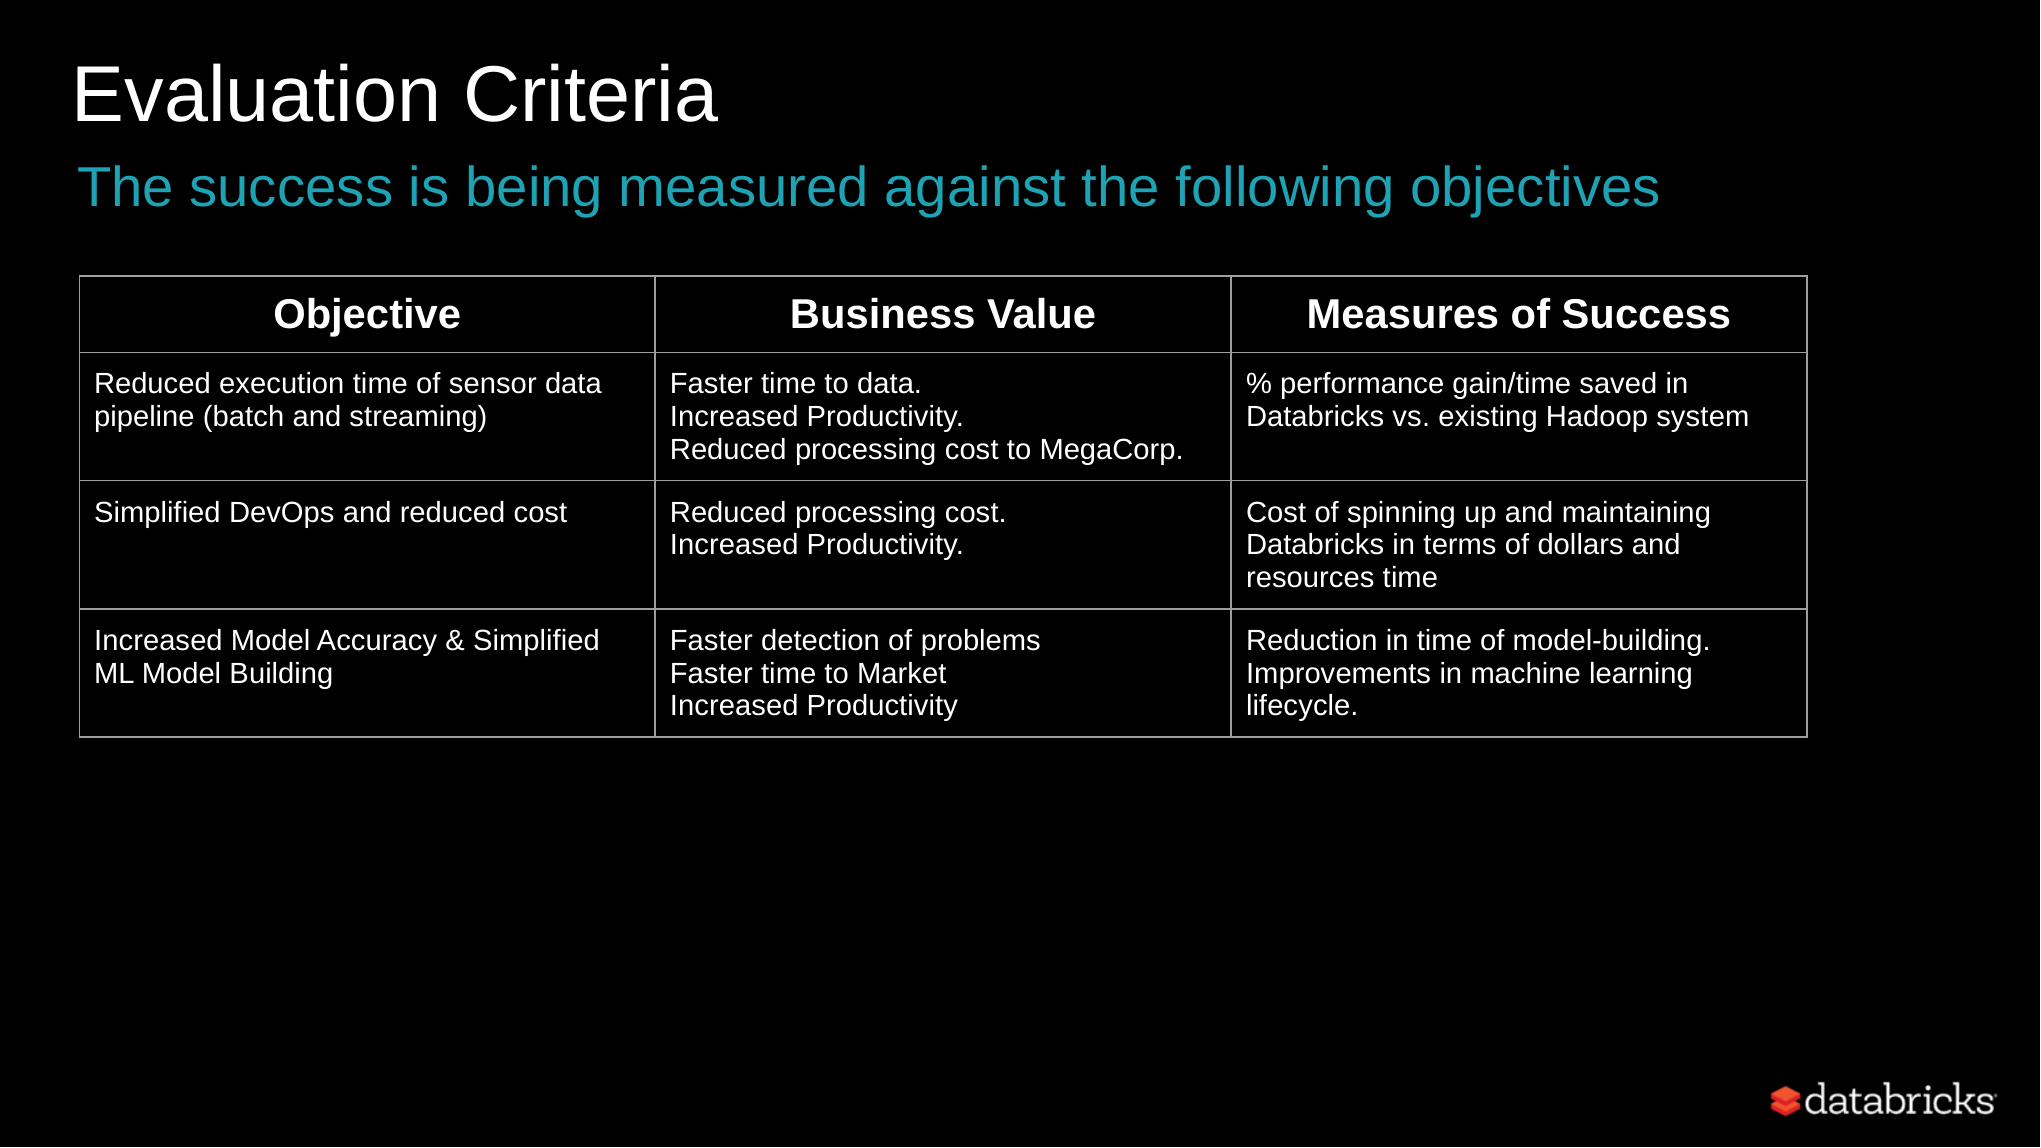

# Evaluation Criteria
The success is being measured against the following objectives

| Objective | Business Value | Measures of Success |
| --- | --- | --- |
| Reduced execution time of sensor data pipeline (batch and streaming) | Faster time to data. Increased Productivity. Reduced processing cost to MegaCorp. | % performance gain/time saved in Databricks vs. existing Hadoop system |
| Simplified DevOps and reduced cost | Reduced processing cost. Increased Productivity. | Cost of spinning up and maintaining Databricks in terms of dollars and resources time |
| Increased Model Accuracy & Simplified ML Model Building | Faster detection of problems Faster time to Market Increased Productivity | Reduction in time of model-building. Improvements in machine learning lifecycle. |